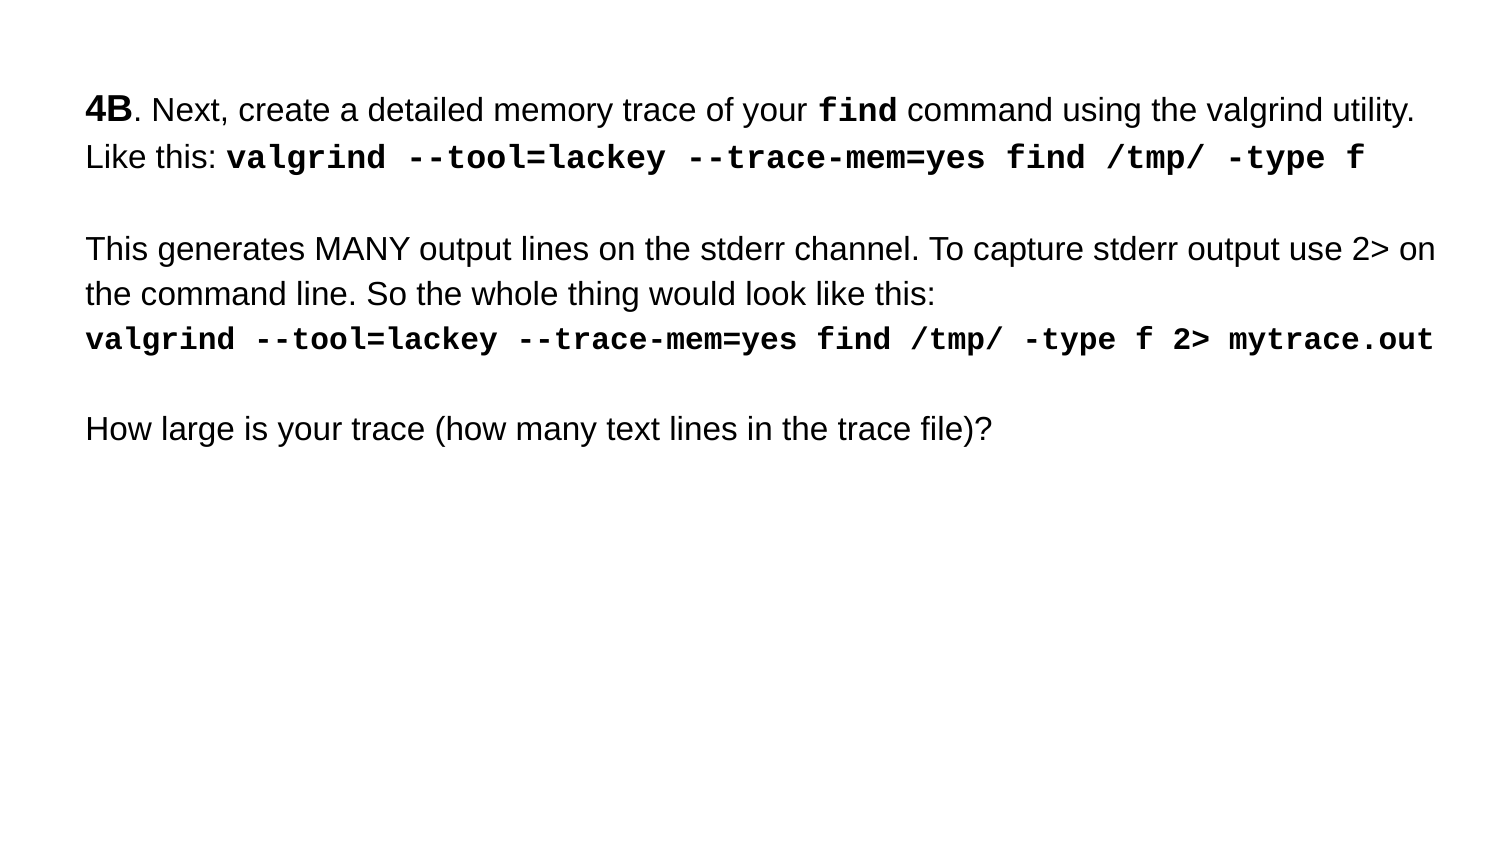

# 4B. Next, create a detailed memory trace of your find command using the valgrind utility.
Like this: valgrind --tool=lackey --trace-mem=yes find /tmp/ -type f

This generates MANY output lines on the stderr channel. To capture stderr output use 2> on the command line. So the whole thing would look like this:
valgrind --tool=lackey --trace-mem=yes find /tmp/ -type f 2> mytrace.out

How large is your trace (how many text lines in the trace file)?